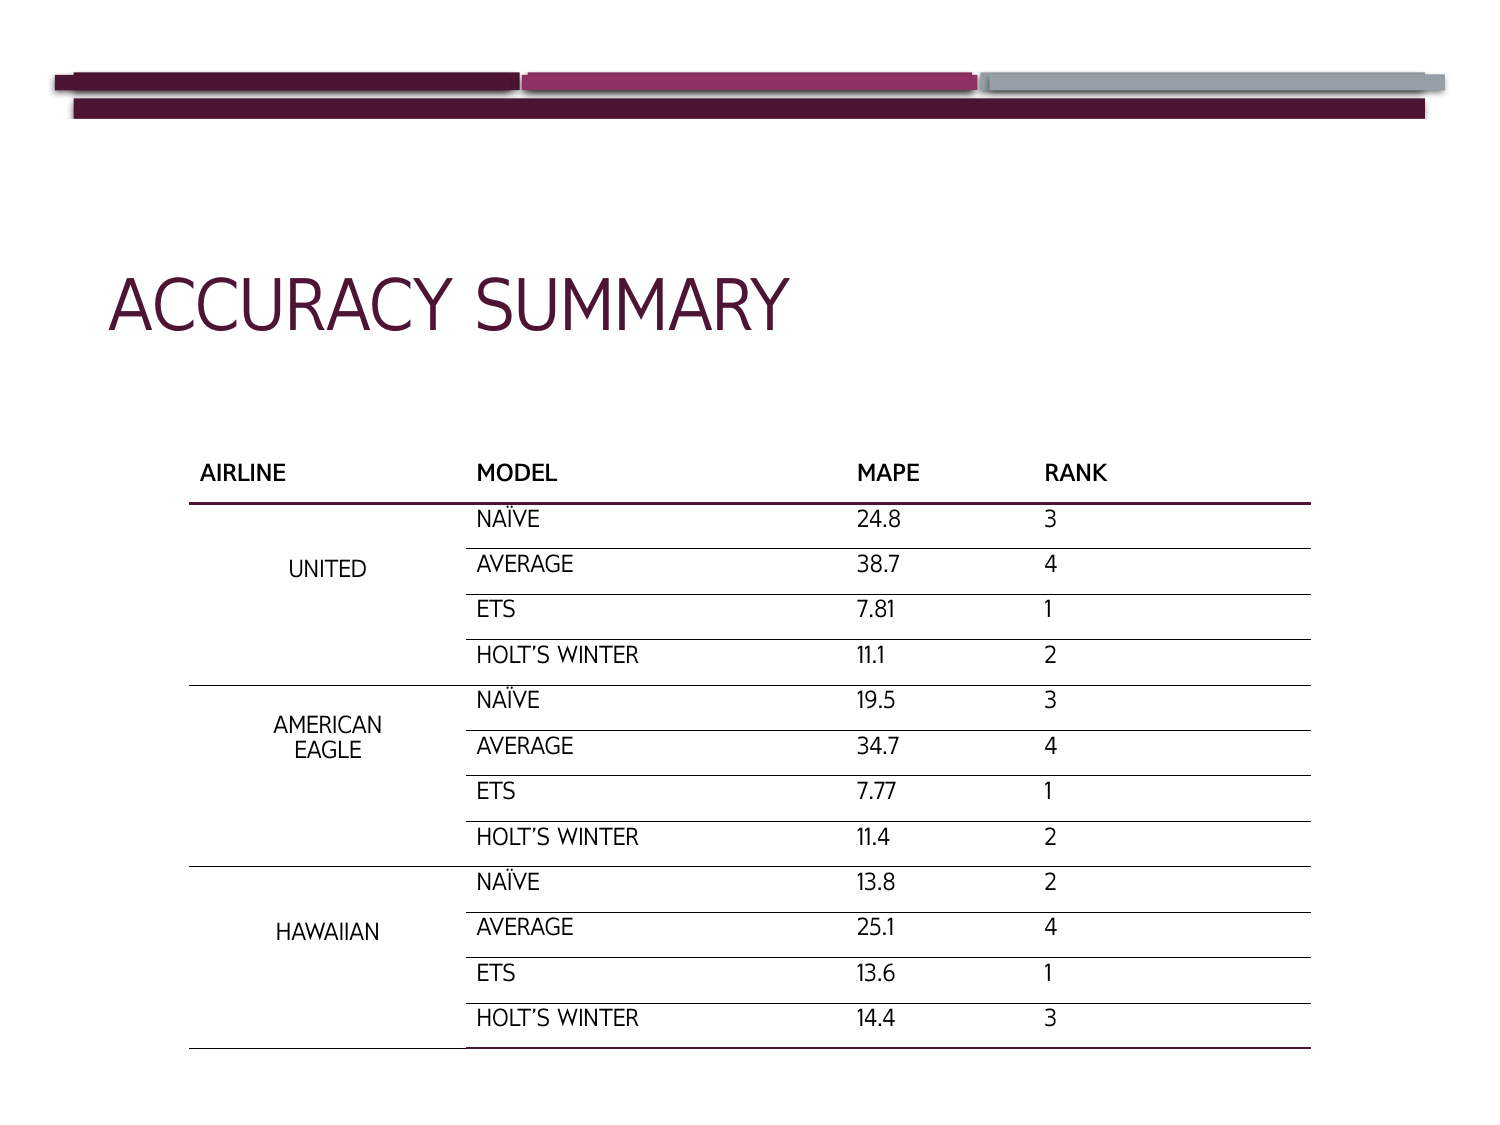

# Accuracy Summary
| AIRLINE | MODEL | MAPE | RANK |
| --- | --- | --- | --- |
| UNITED | NAÏVE | 24.8 | 3 |
|  | AVERAGE | 38.7 | 4 |
|  | ETS | 7.81 | 1 |
|  | HOLT’S WINTER | 11.1 | 2 |
| AMERICAN EAGLE | NAÏVE | 19.5 | 3 |
|  | AVERAGE | 34.7 | 4 |
|  | ETS | 7.77 | 1 |
|  | HOLT’S WINTER | 11.4 | 2 |
| HAWAIIAN | NAÏVE | 13.8 | 2 |
|  | AVERAGE | 25.1 | 4 |
|  | ETS | 13.6 | 1 |
|  | HOLT’S WINTER | 14.4 | 3 |